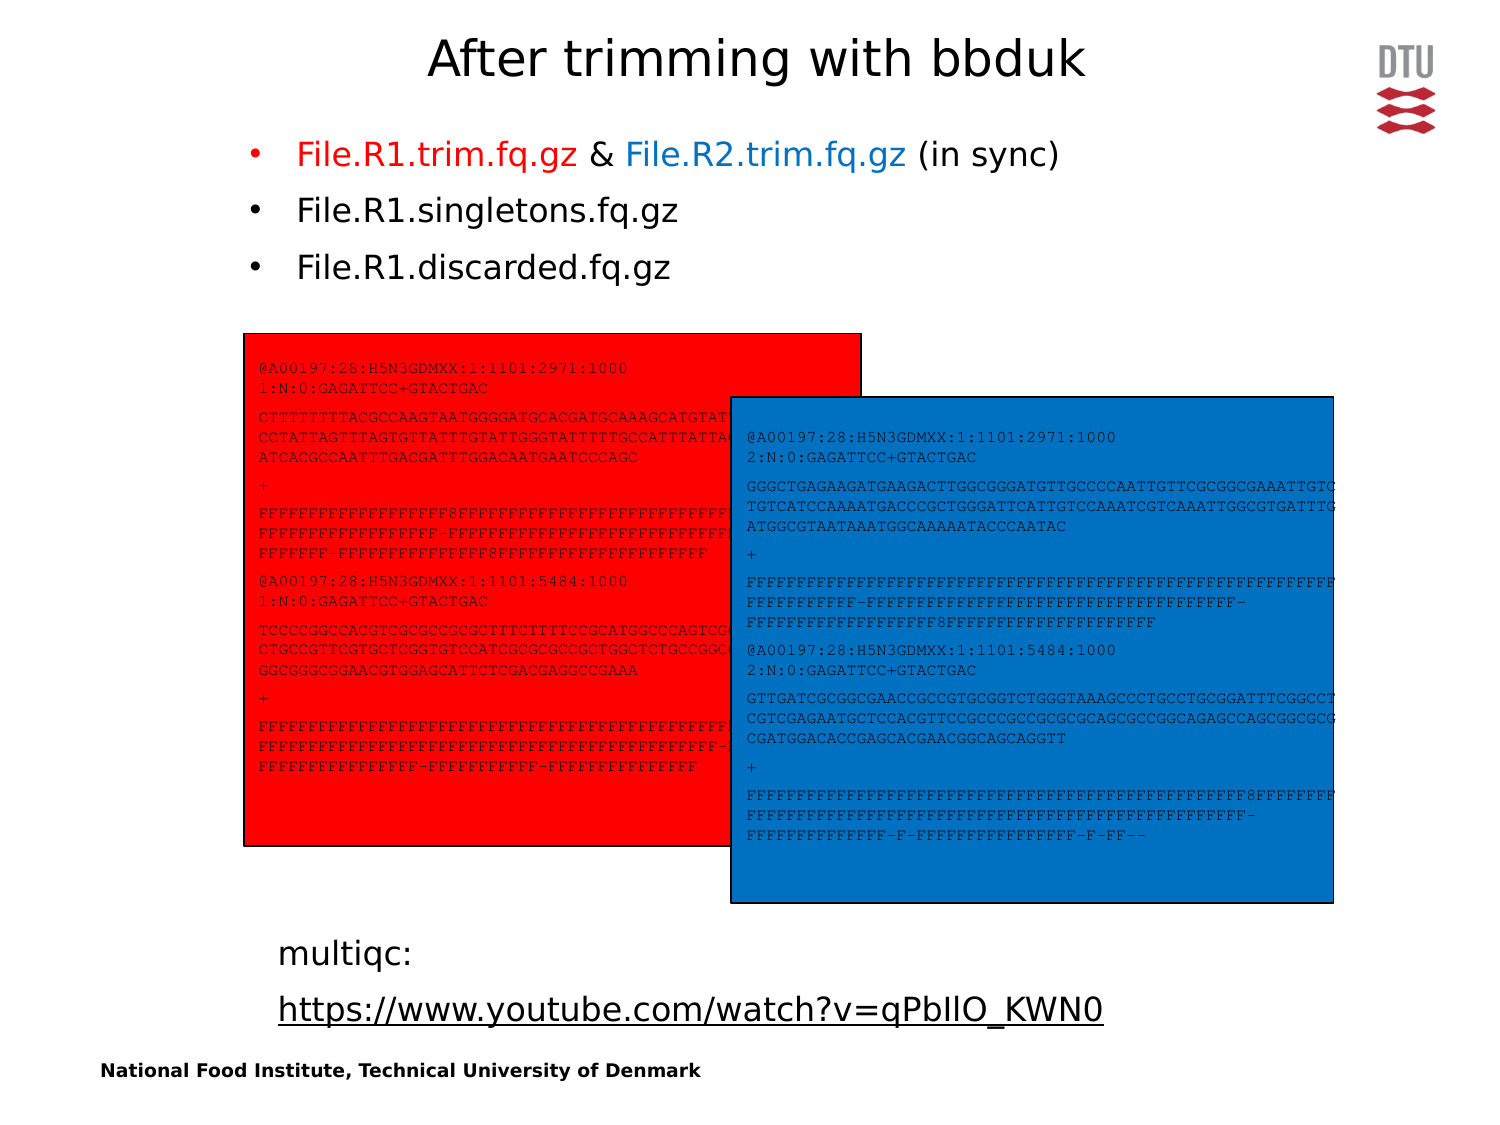

After trimming with bbduk
File.R1.trim.fq.gz & File.R2.trim.fq.gz (in sync)
File.R1.singletons.fq.gz
File.R1.discarded.fq.gz

@A00197:28:H5N3GDMXX:1:1101:2971:1000 1:N:0:GAGATTCC+GTACTGAC
CTTTTTTTTACGCCAAGTAATGGGGATGCACGATGCAAAGCATGTATTTTTTGATTCCTATTAGTTTAGTGTTATTTGTATTGGGTATTTTTGCCATTTATTACGCCATCAAATCACGCCAATTTGACGATTTGGACAATGAATCCCAGC
+
FFFFFFFFFFFFFFFFFFF8FFFFFFFFFFFFFFFFFFFFFFFFFFFFFFFFFFFFFFFFFFFFFFFFFFFFFF-FFFFFFFFFFFFFFFFFFFFFFFFFFFFF-FFFFFFF-FFFFFFFFFFFFFFF8FFFFFFFFFFFFFFFFFFFFF
@A00197:28:H5N3GDMXX:1:1101:5484:1000 1:N:0:GAGATTCC+GTACTGAC
TCCCCGGCCACGTCGCGCCGCGCTTTCTTTTCCGCATGGCCCAGTCGGAAAACCTGCTGCCGTTCGTGCTCGGTGTCCATCGCGCGCCGCTGGCTCTGCCGGCGCTGCGCGCGGCGGGCGGAACGTGGAGCATTCTCGACGAGGCCGAAA
+
FFFFFFFFFFFFFFFFFFFFFFFFFFFFFFFFFFFFFFFFFFFFFFFFFFF8FFFFFFFFFFFFFFFFFFFFFFFFFFFFFFFFFFFFFFFFFFFFFFFFFF-FF-FFFFFFFFFFFFFFFF-FFFFFFFFFFF-FFFFFFFFFFFFFFF

@A00197:28:H5N3GDMXX:1:1101:2971:1000 2:N:0:GAGATTCC+GTACTGAC
GGGCTGAGAAGATGAAGACTTGGCGGGATGTTGCCCCAATTGTTCGCGGCGAAATTGTCTGTCATCCAAAATGACCCGCTGGGATTCATTGTCCAAATCGTCAAATTGGCGTGATTTGATGGCGTAATAAATGGCAAAAATACCCAATAC
+
FFFFFFFFFFFFFFFFFFFFFFFFFFFFFFFFFFFFFFFFFFFFFFFFFFFFFFFFFFFFFFFFFFFFFF-FFFFFFFFFFFFFFFFFFFFFFFFFFFFFFFFFFFFF-FFFFFFFFFFFFFFFFFFF8FFFFFFFFFFFFFFFFFFFFF
@A00197:28:H5N3GDMXX:1:1101:5484:1000 2:N:0:GAGATTCC+GTACTGAC
GTTGATCGCGGCGAACCGCCGTGCGGTCTGGGTAAAGCCCTGCCTGCGGATTTCGGCCTCGTCGAGAATGCTCCACGTTCCGCCCGCCGCGCGCAGCGCCGGCAGAGCCAGCGGCGCGCGATGGACACCGAGCACGAACGGCAGCAGGTT
+
FFFFFFFFFFFFFFFFFFFFFFFFFFFFFFFFFFFFFFFFFFFFFFFFFF8FFFFFFFFFFFFFFFFFFFFFFFFFFFFFFFFFFFFFFFFFFFFFFFFFFFFFFFFFF-FFFFFFFFFFFFFF-F-FFFFFFFFFFFFFFFF-F-FF--

multiqc:
https://www.youtube.com/watch?v=qPbIlO_KWN0